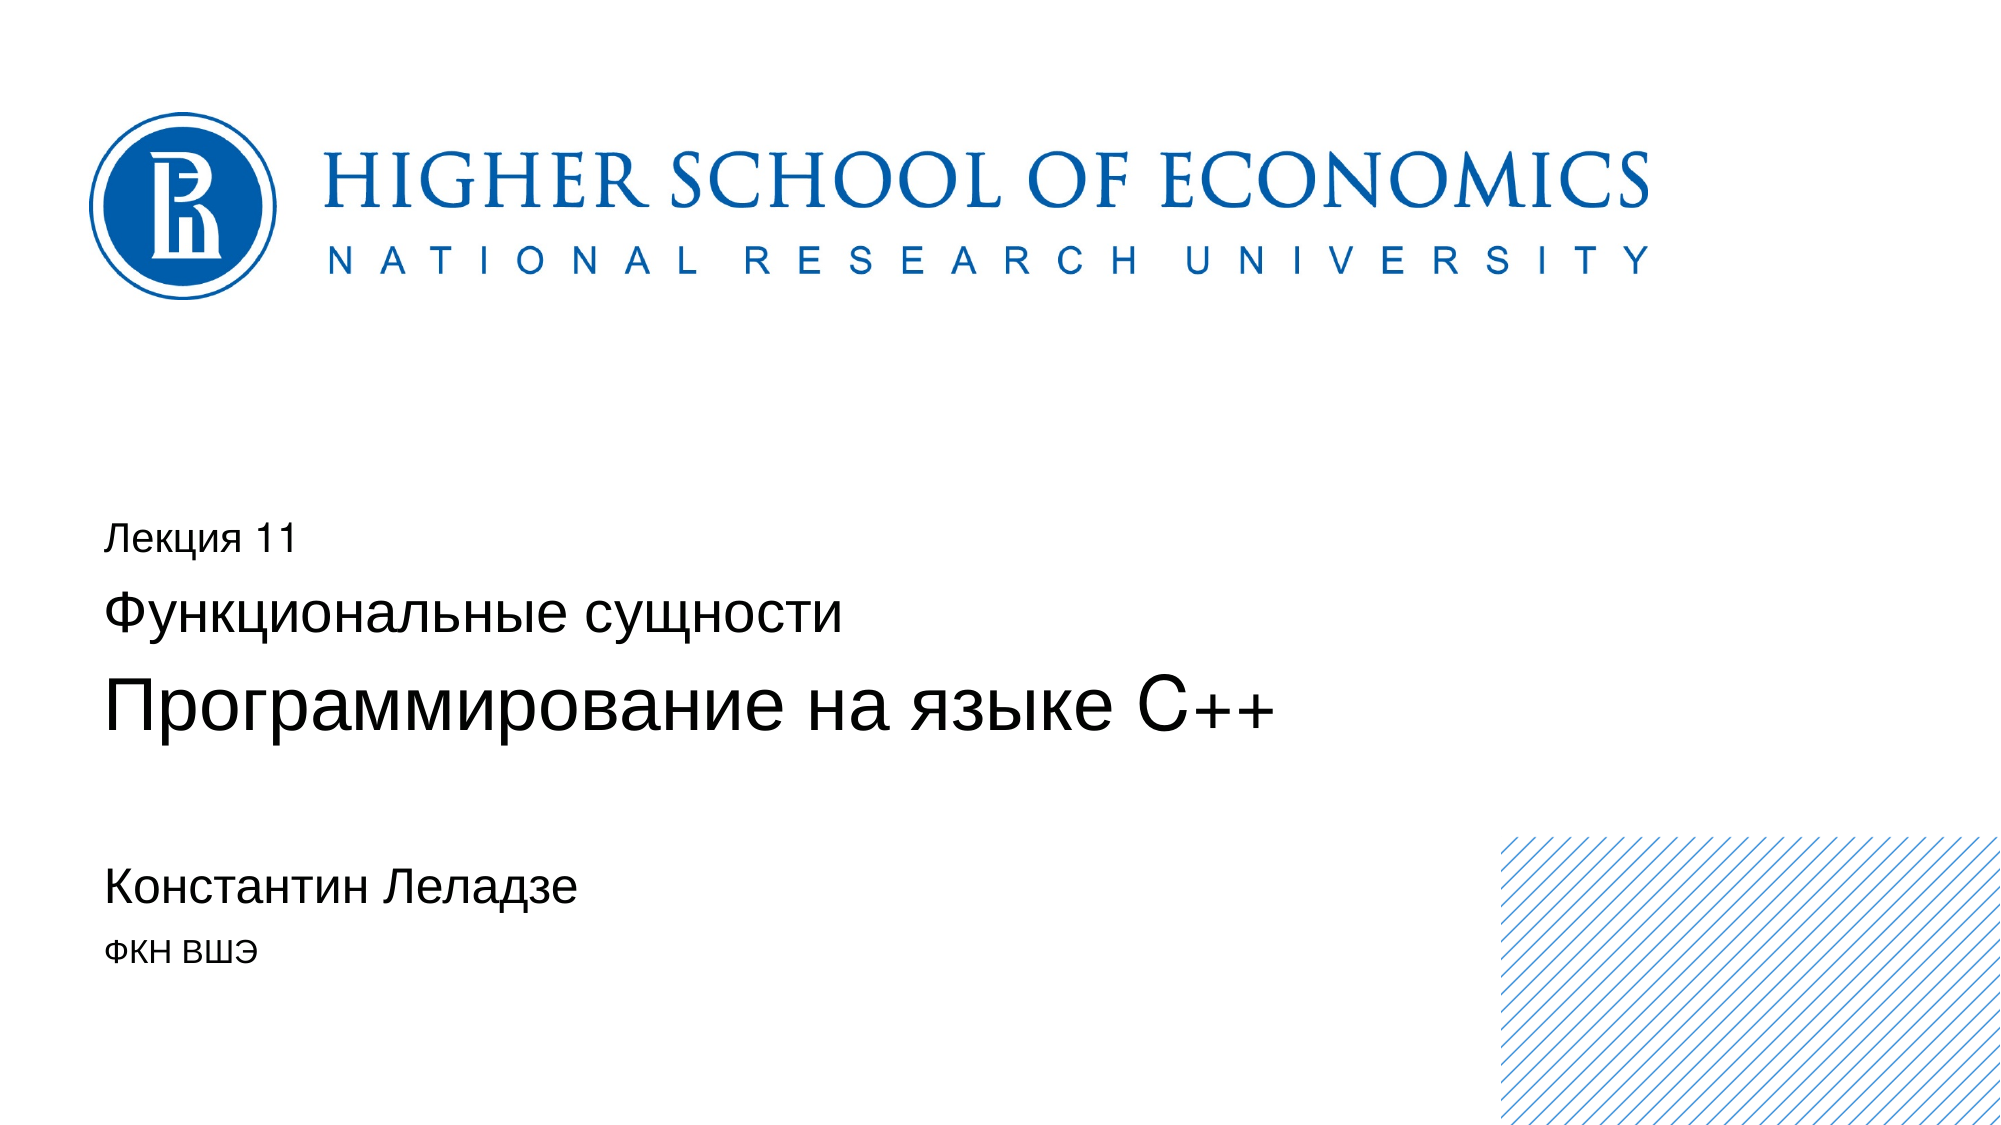

Лекция 11
Функциональные сущности
Программирование на языке C++

Константин Леладзе
ФКН ВШЭ